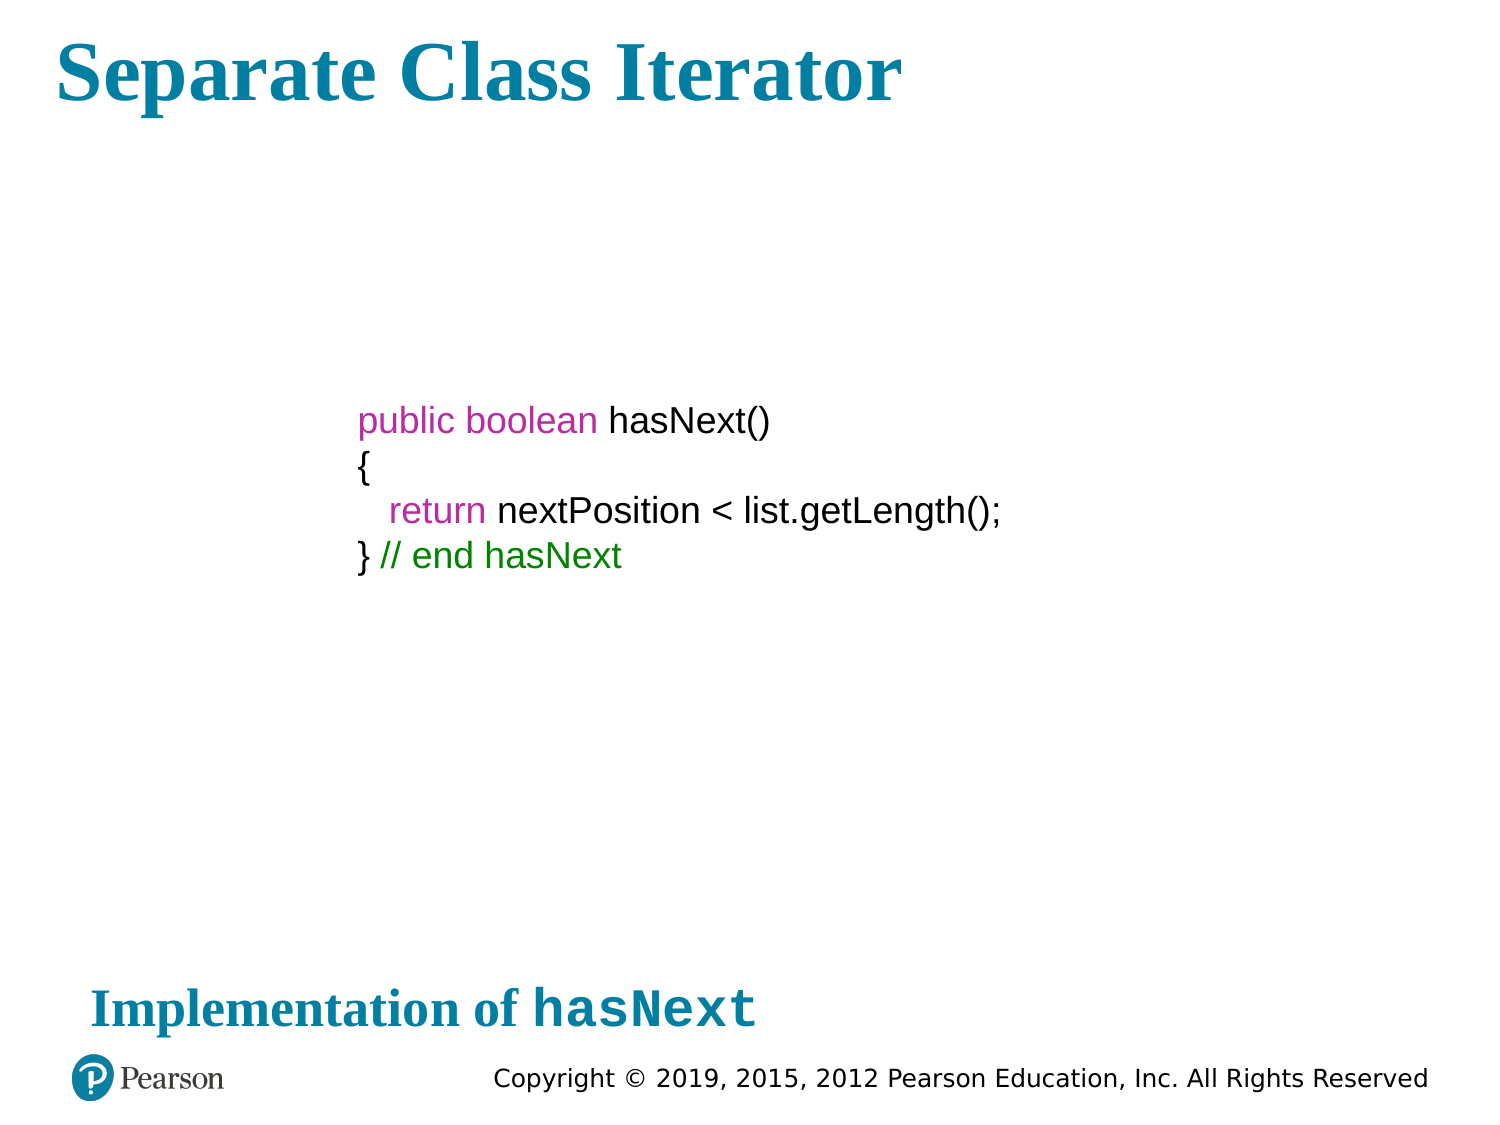

# Separate Class Iterator
public boolean hasNext()
{
   return nextPosition < list.getLength();
} // end hasNext
Implementation of hasNext